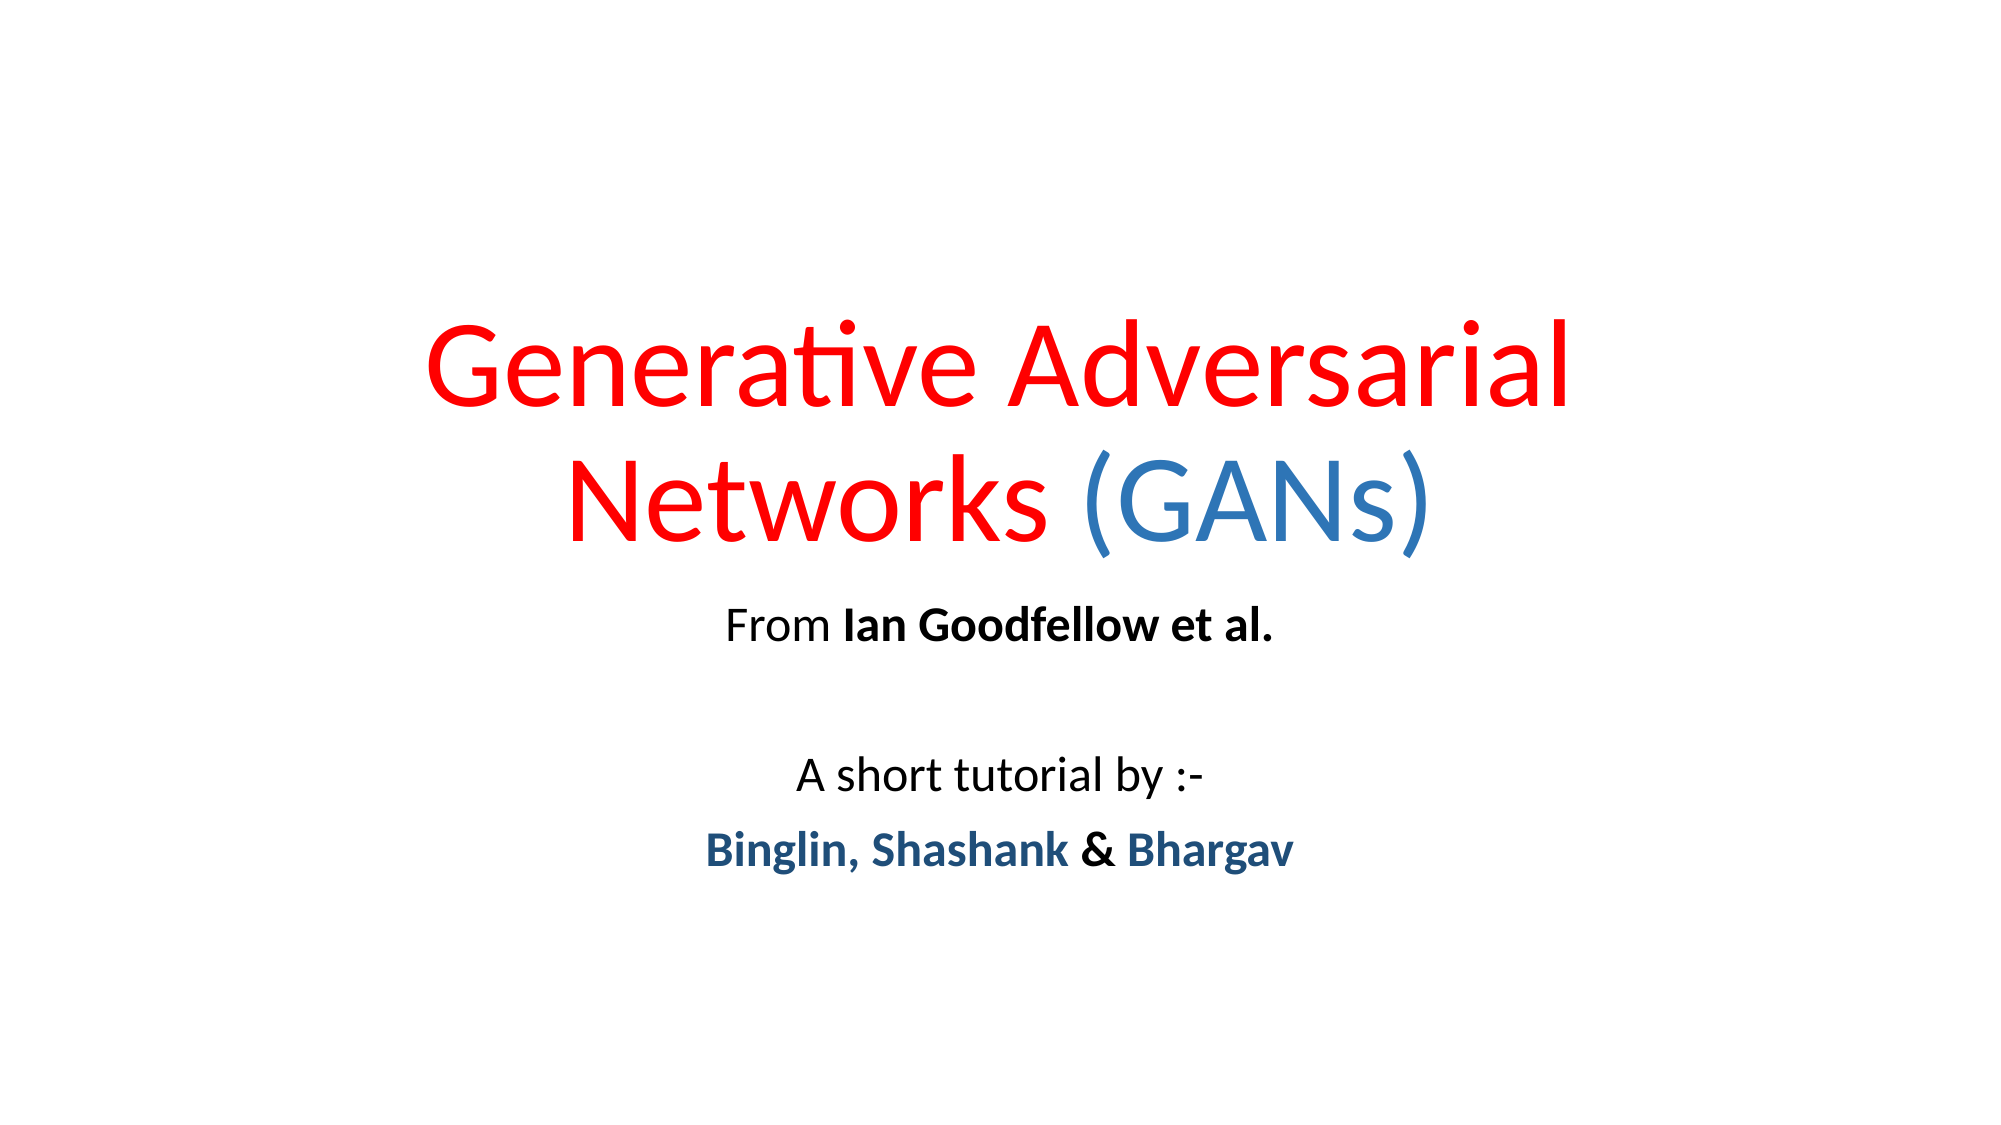

# Generative Adversarial Networks (GANs)
From Ian Goodfellow et al.

A short tutorial by :-
Binglin, Shashank & Bhargav